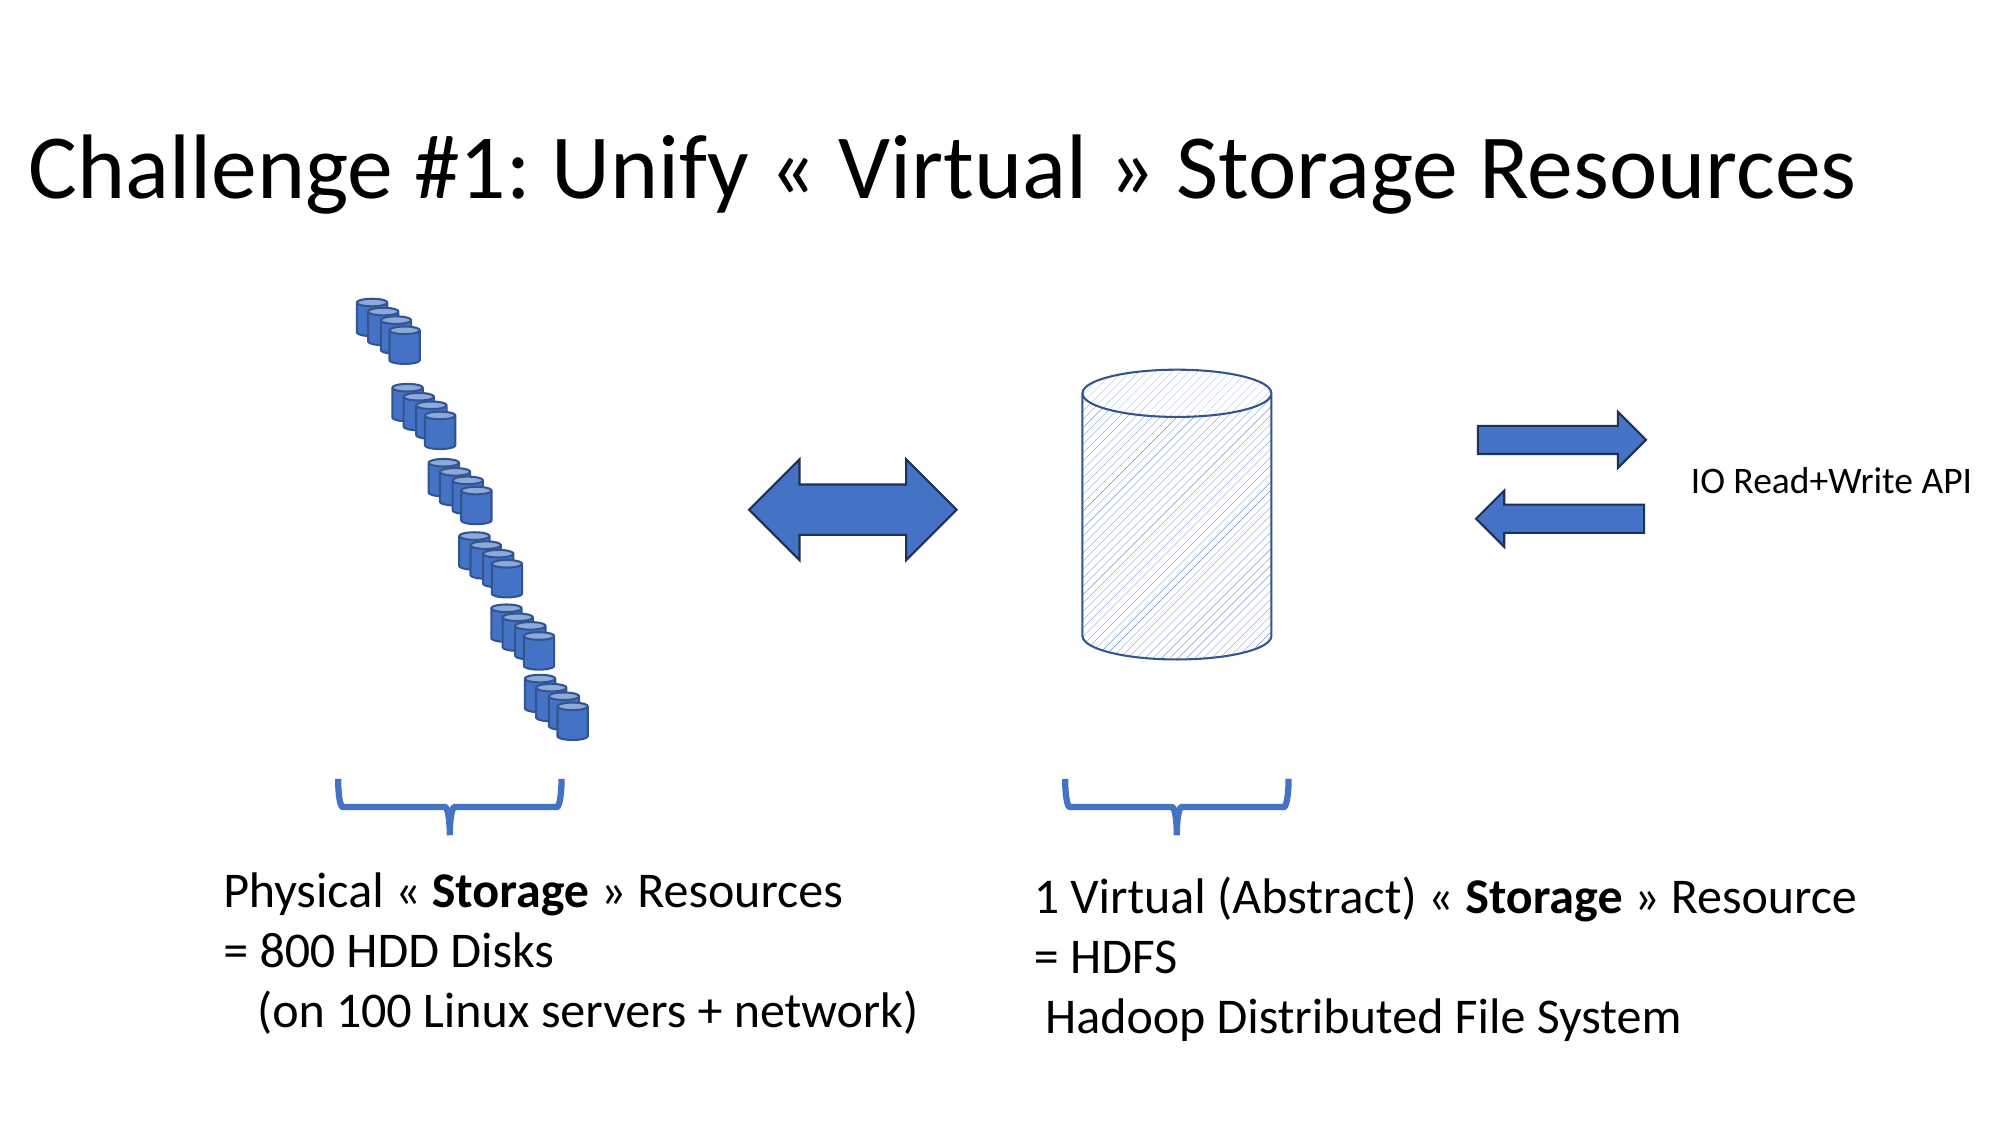

# Challenge #1: Unify « Virtual » Storage Resources

IO Read+Write API

Physical « Storage » Resources
= 800 HDD Disks
   (on 100 Linux servers + network)
1 Virtual (Abstract) « Storage » Resource
= HDFS
 Hadoop Distributed File System